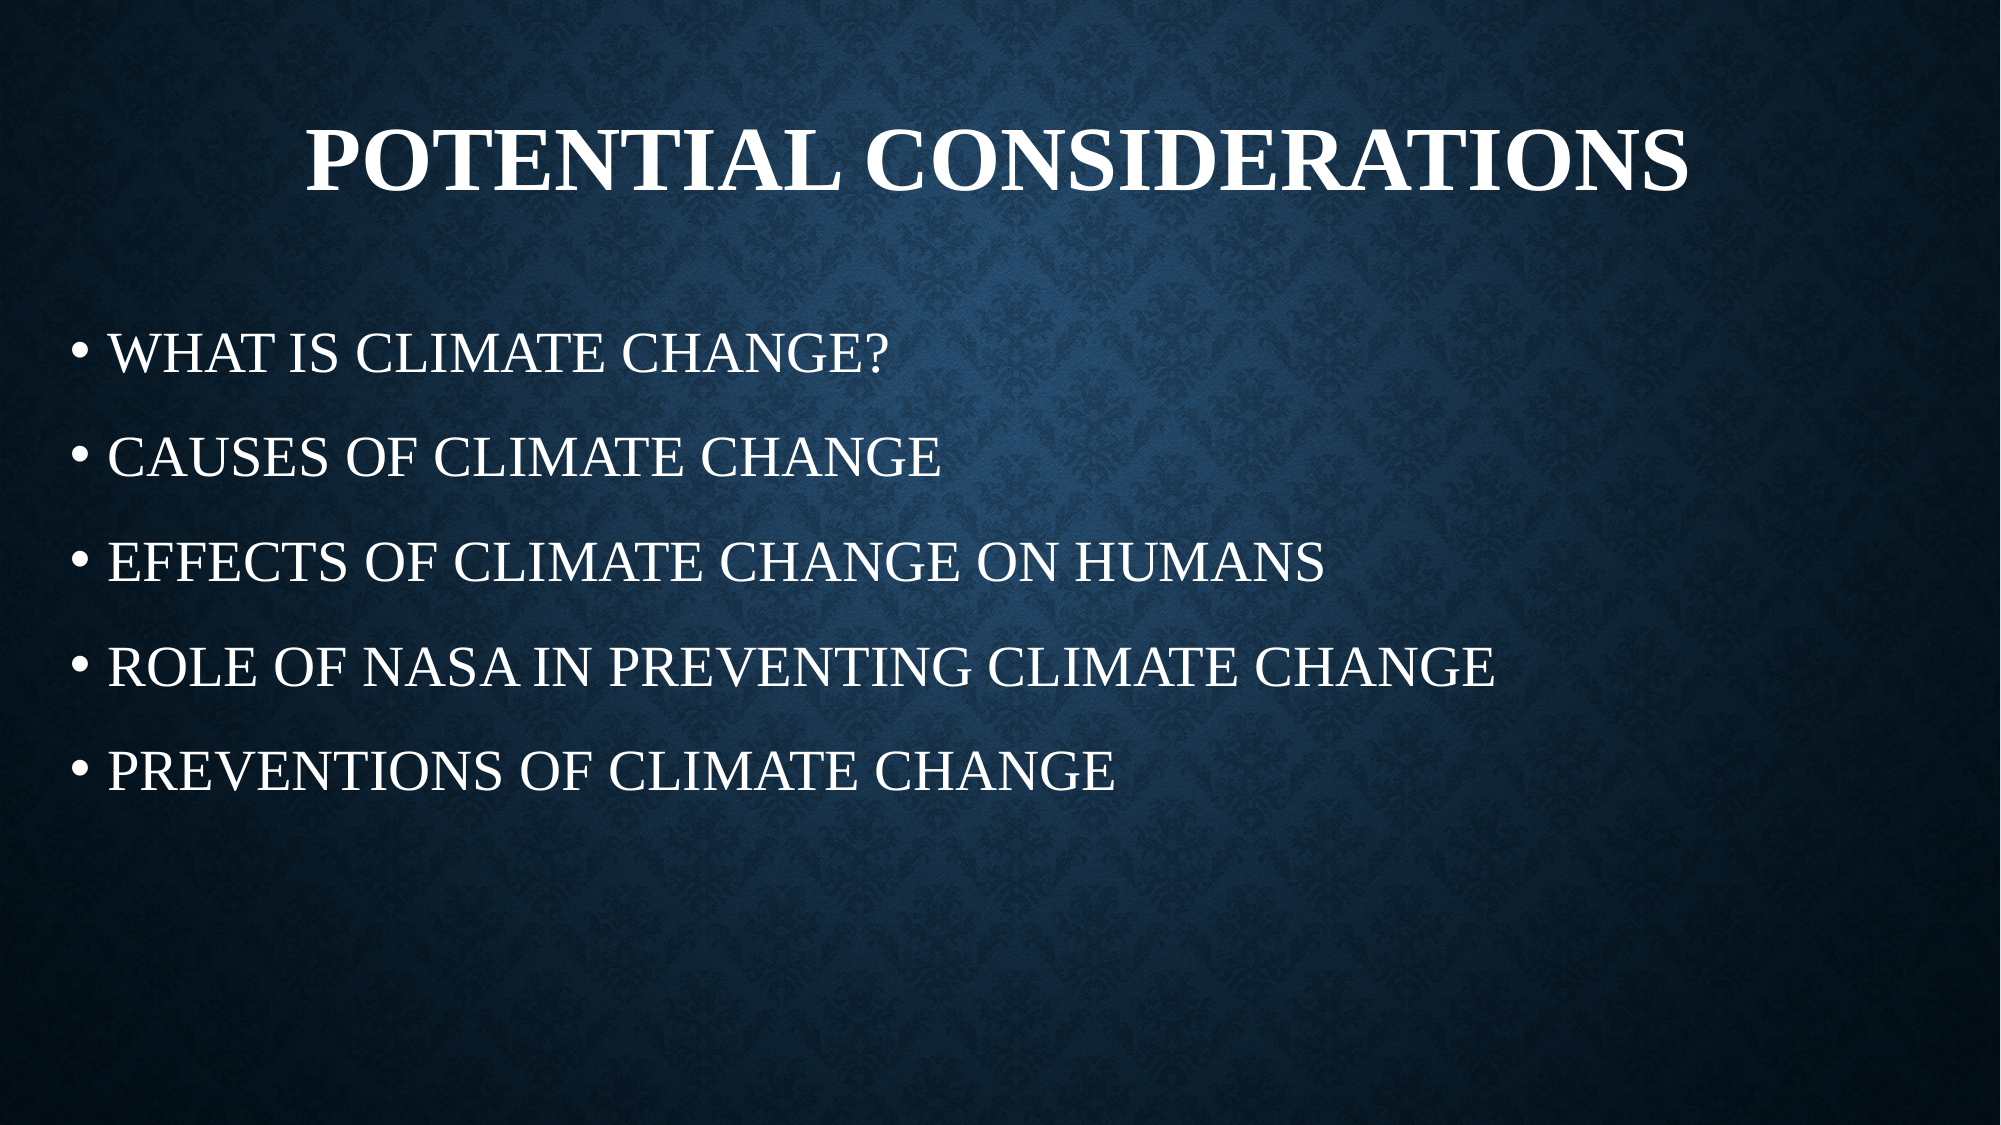

# POTENTIAL CONSIDERATIONS
WHAT IS CLIMATE CHANGE?
CAUSES OF CLIMATE CHANGE
EFFECTS OF CLIMATE CHANGE ON HUMANS
ROLE OF NASA IN PREVENTING CLIMATE CHANGE
PREVENTIONS OF CLIMATE CHANGE